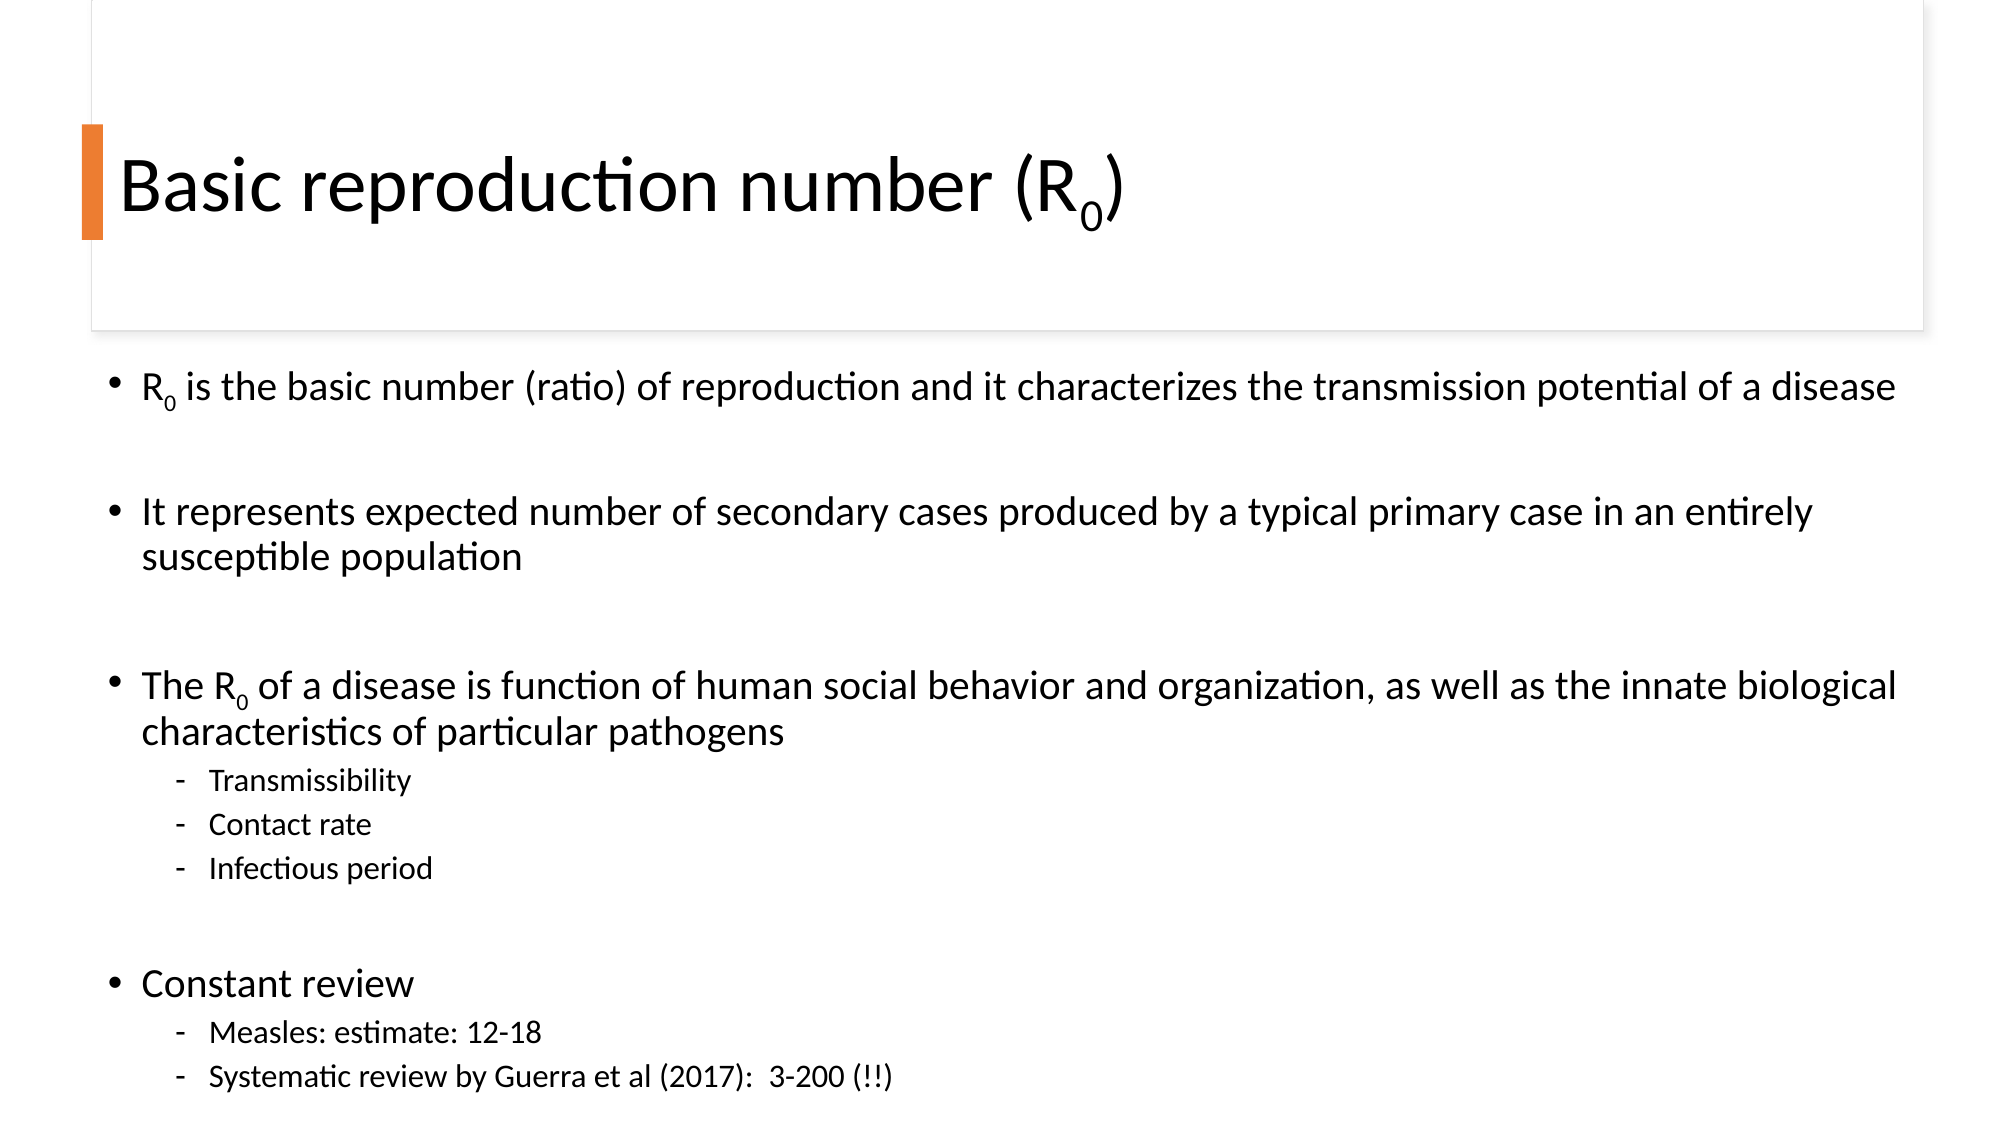

# Basic reproduction number (R0)

R0 is the basic number (ratio) of reproduction and it characterizes the transmission potential of a disease

It represents expected number of secondary cases produced by a typical primary case in an entirely susceptible population

The R0 of a disease is function of human social behavior and organization, as well as the innate biological characteristics of particular pathogens
Transmissibility
Contact rate
Infectious period

Constant review
Measles: estimate: 12-18
Systematic review by Guerra et al (2017):  3-200 (!!)